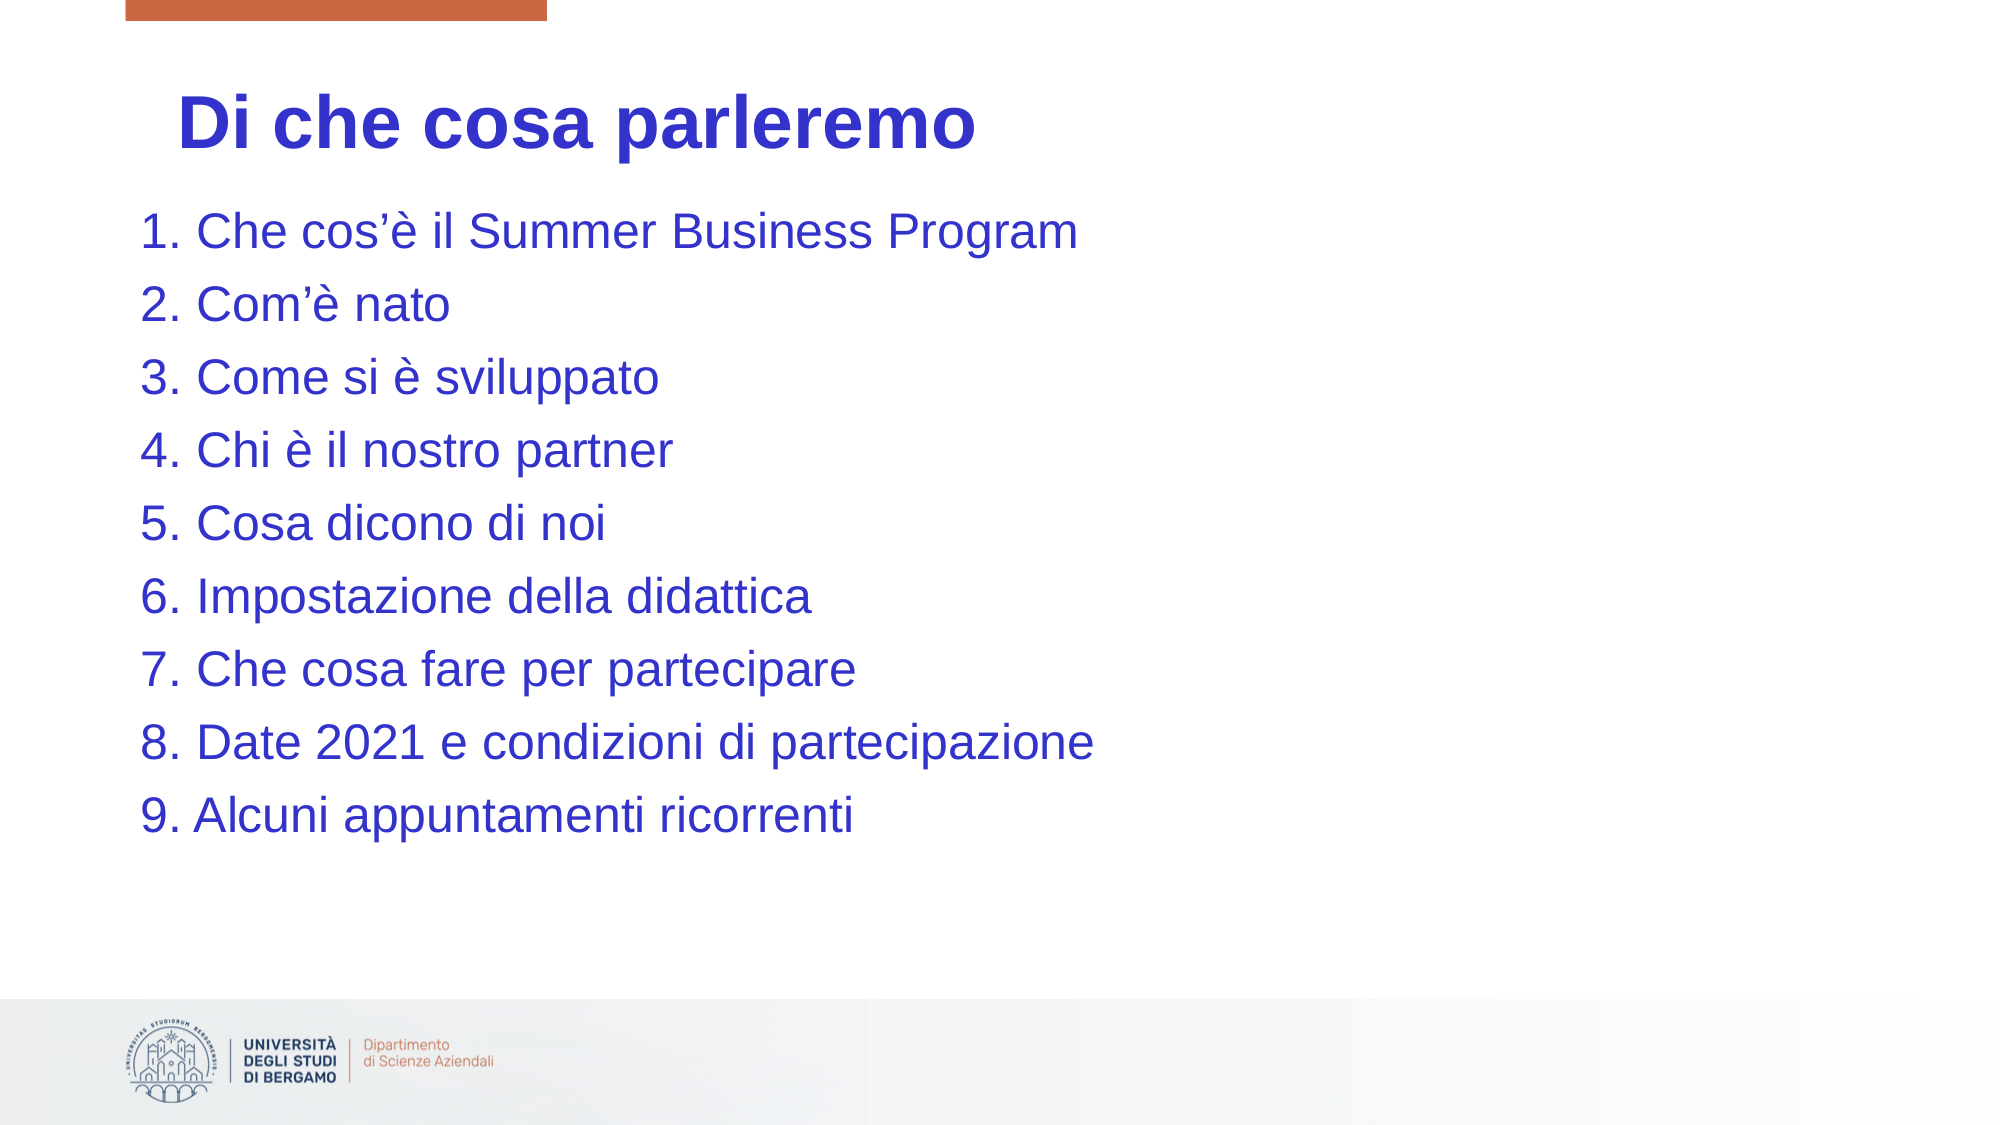

Di che cosa parleremo
1. Che cos’è il Summer Business Program
2. Com’è nato
3. Come si è sviluppato
4. Chi è il nostro partner
5. Cosa dicono di noi
6. Impostazione della didattica
7. Che cosa fare per partecipare
8. Date 2021 e condizioni di partecipazione
9. Alcuni appuntamenti ricorrenti